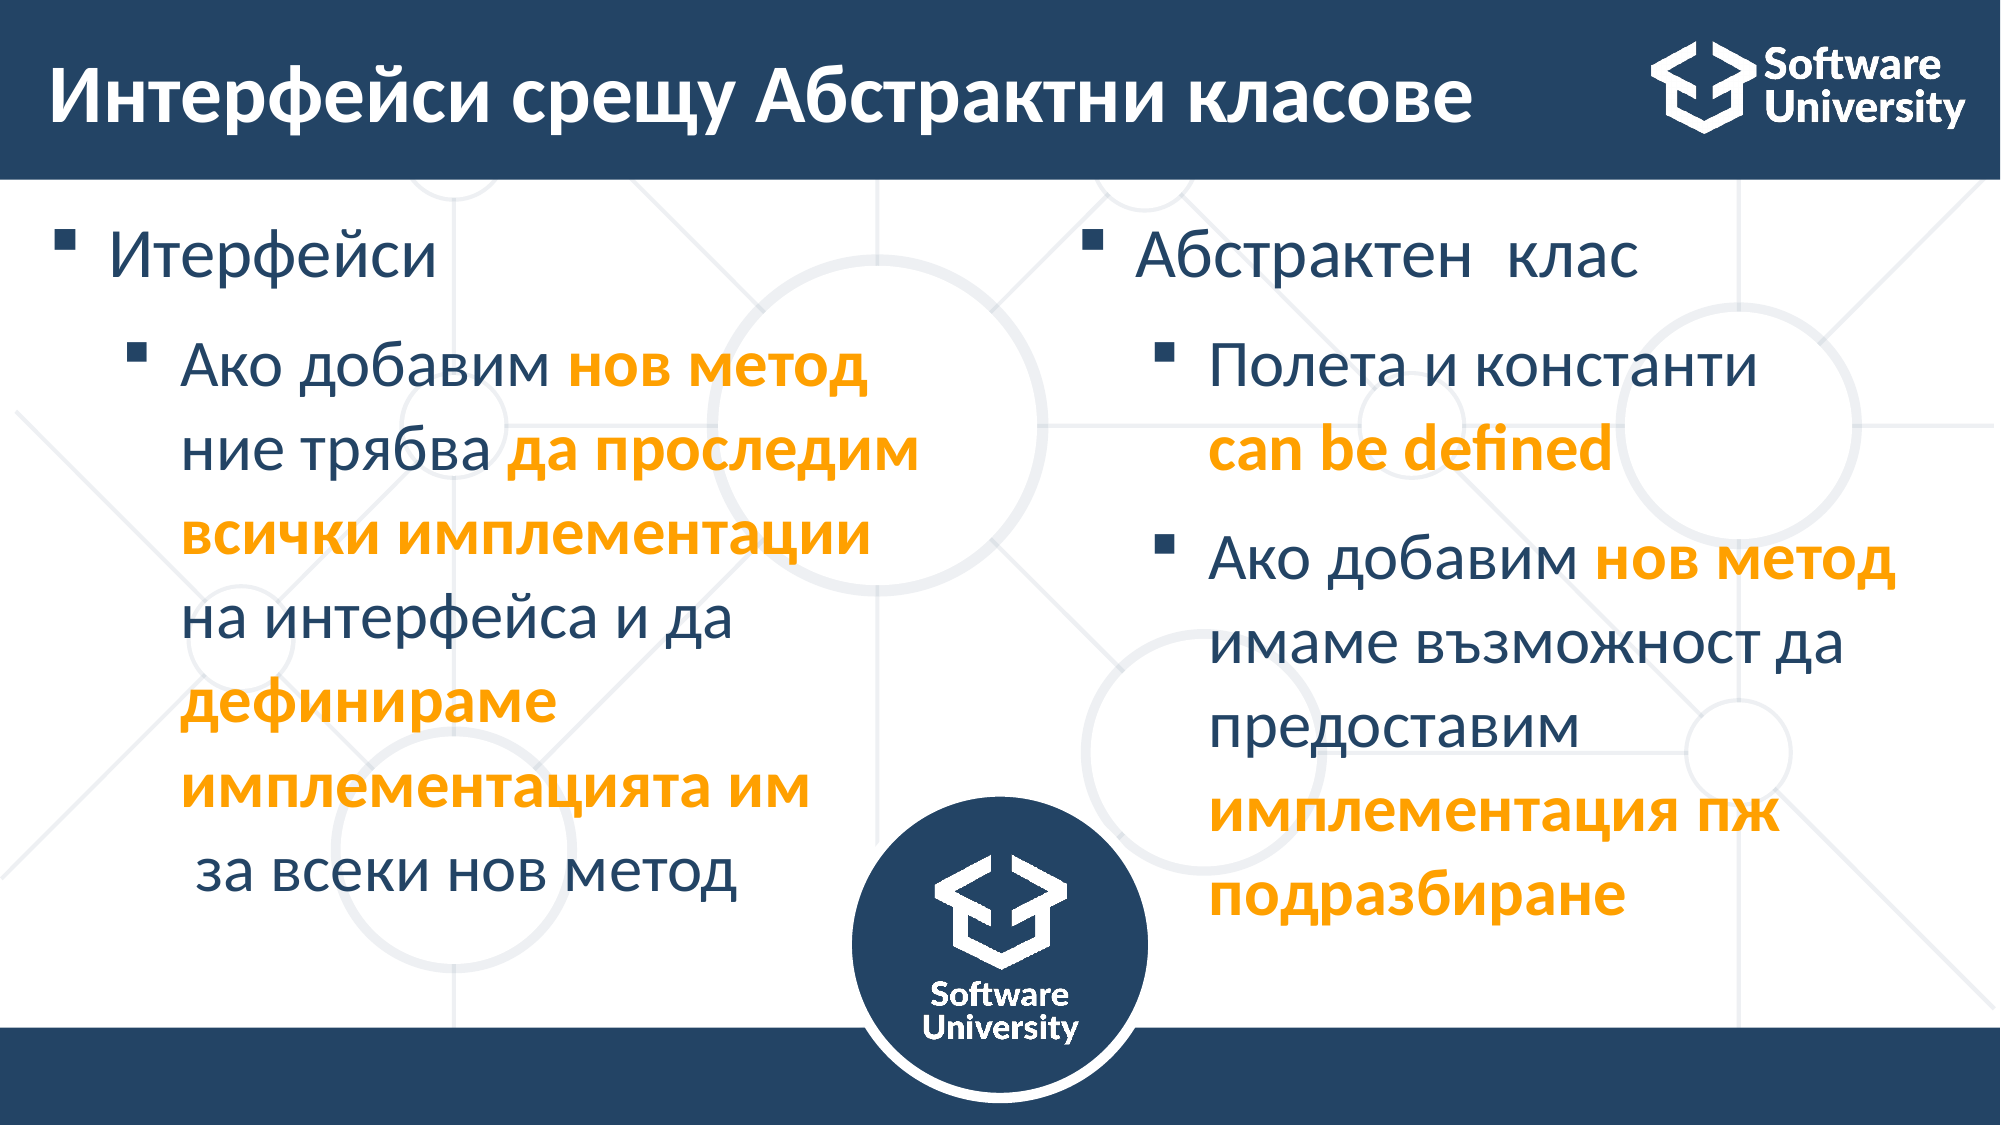

# Интерфейси срещу Абстрактни класове
Итерфейси
Ако добавим нов метод
ние трябва да проследим всички имплементации на интерфейса и да
дефинираме имплементацията им
 за всеки нов метод
Абстрактен  клас
Полета и константи
can be defined
Ако добавим нов метод
имаме възможност да предоставим имплементация пж подразбиране
104